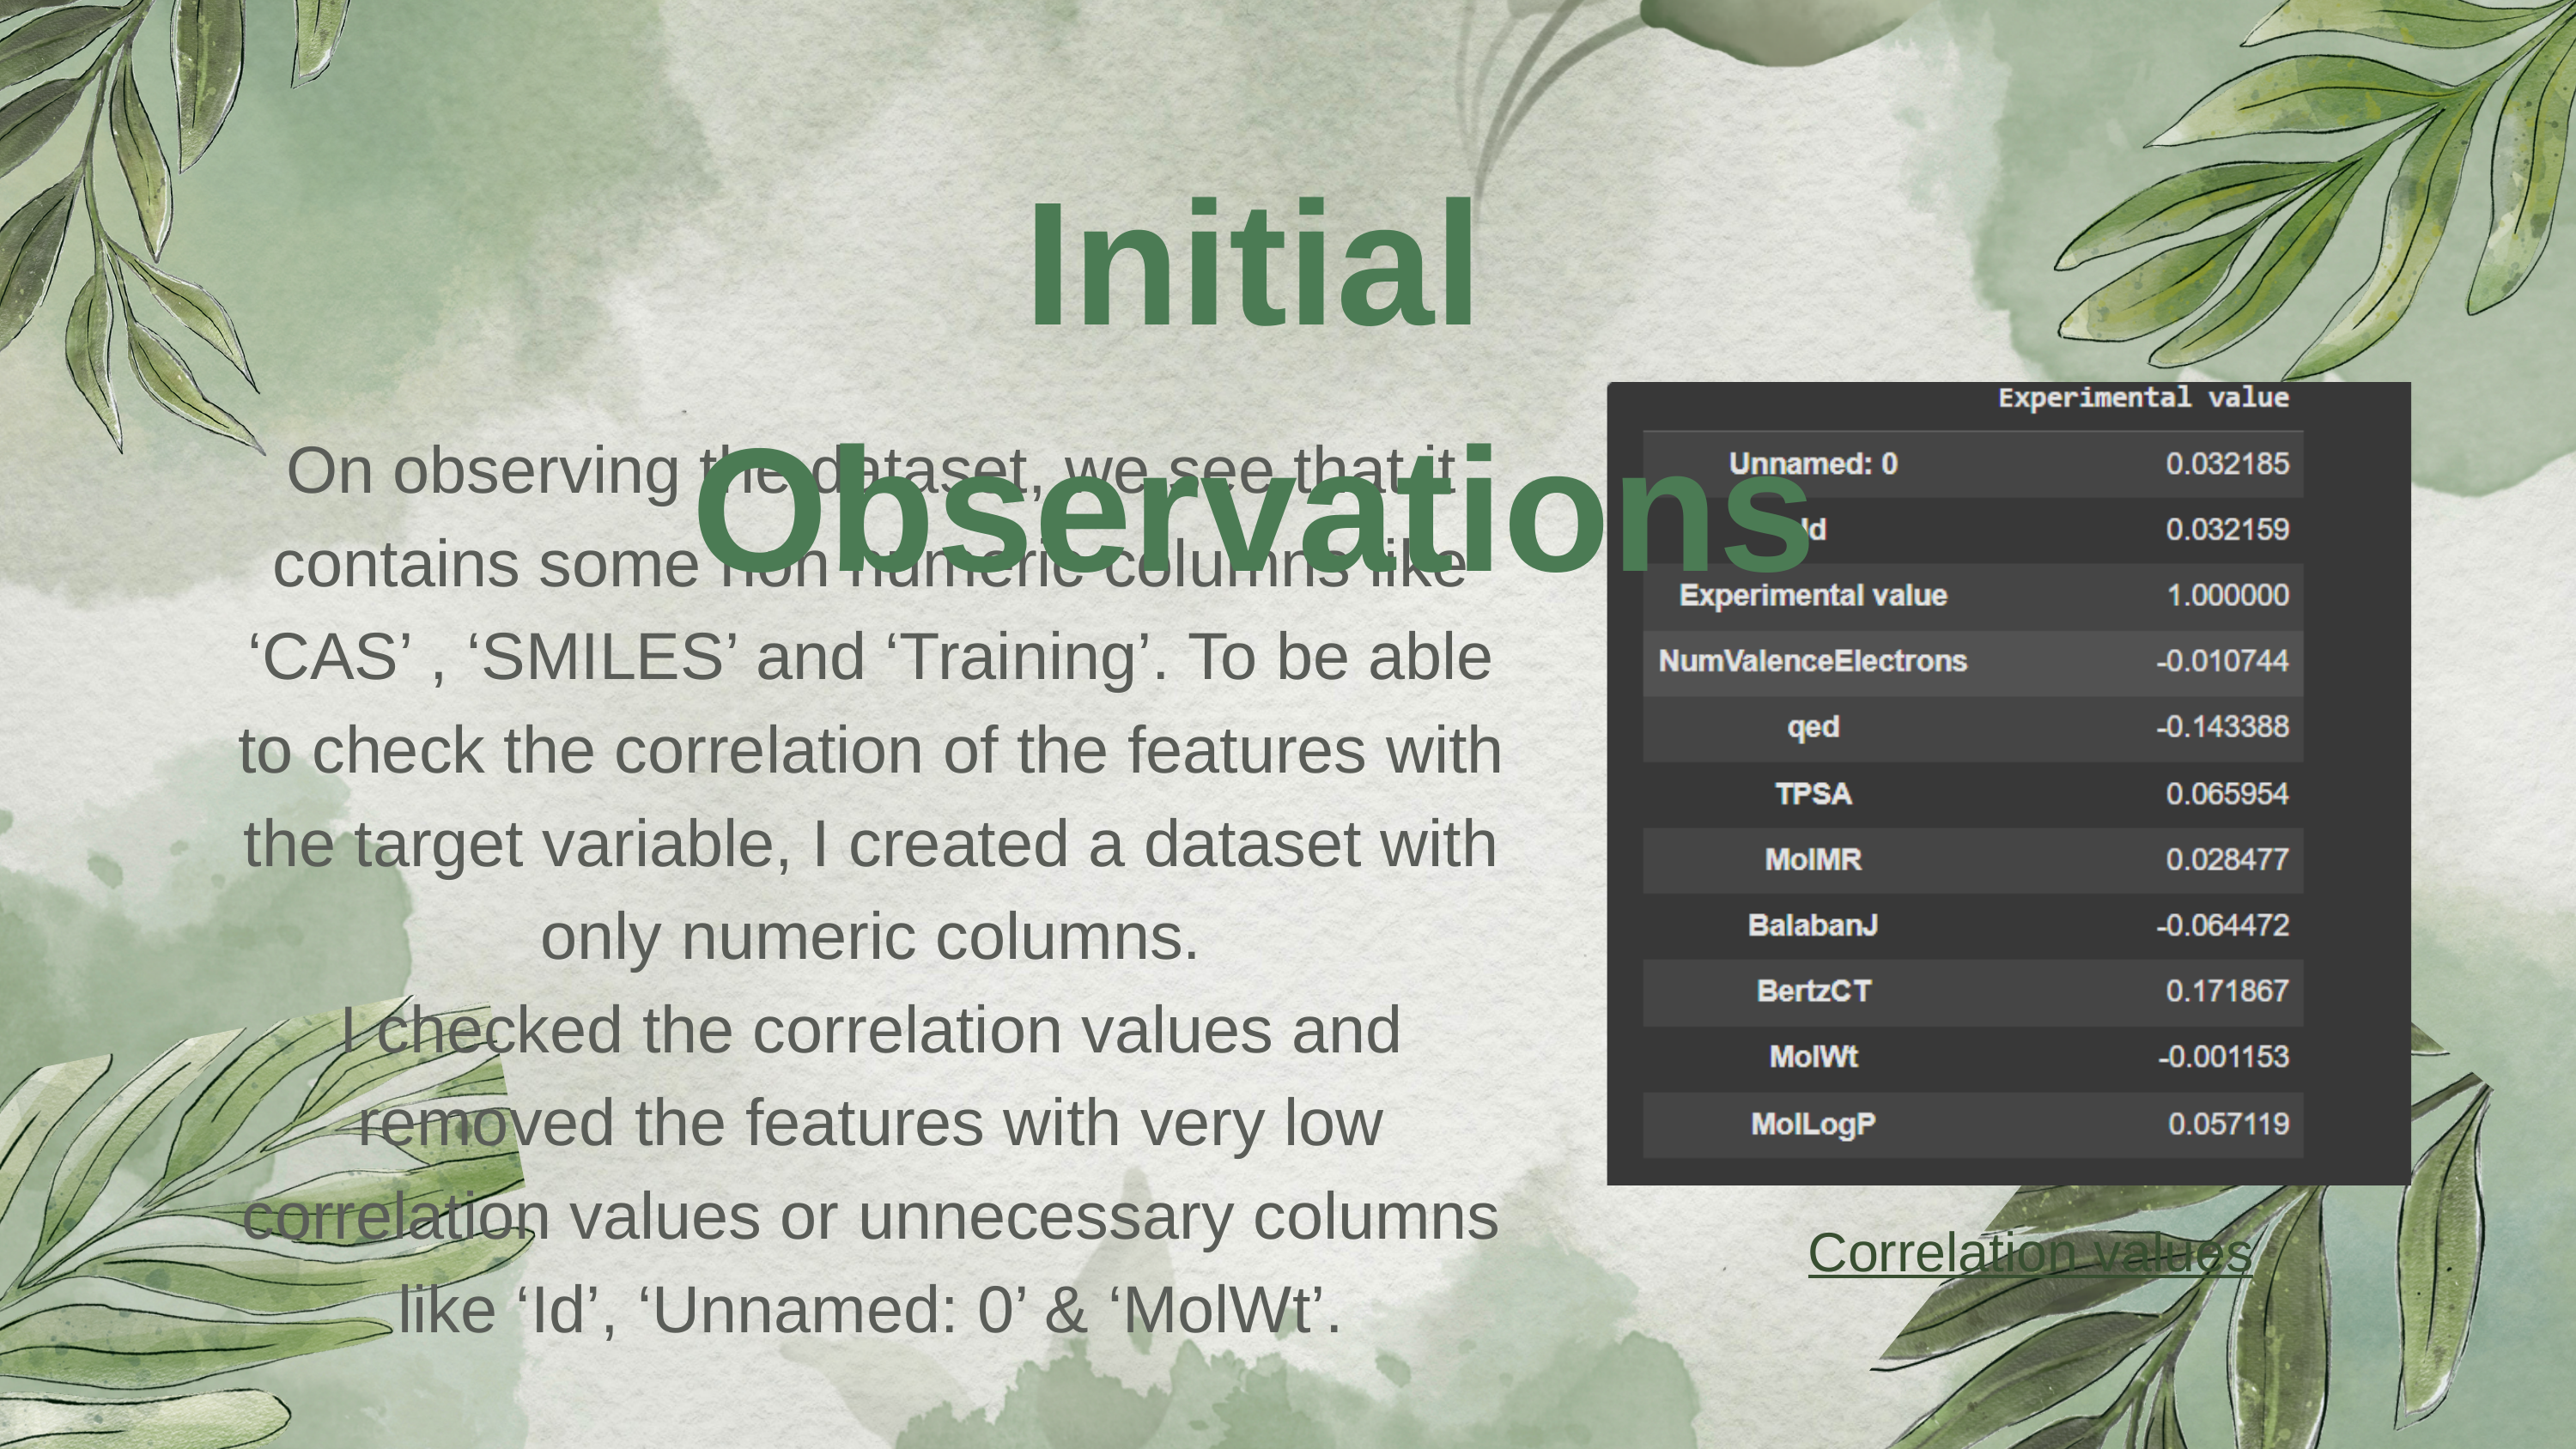

Initial Observations

On observing the dataset, we see that it contains some non numeric columns like ‘CAS’ , ‘SMILES’ and ‘Training’. To be able to check the correlation of the features with the target variable, I created a dataset with only numeric columns.
I checked the correlation values and removed the features with very low correlation values or unnecessary columns like ‘Id’, ‘Unnamed: 0’ & ‘MolWt’.

Correlation values